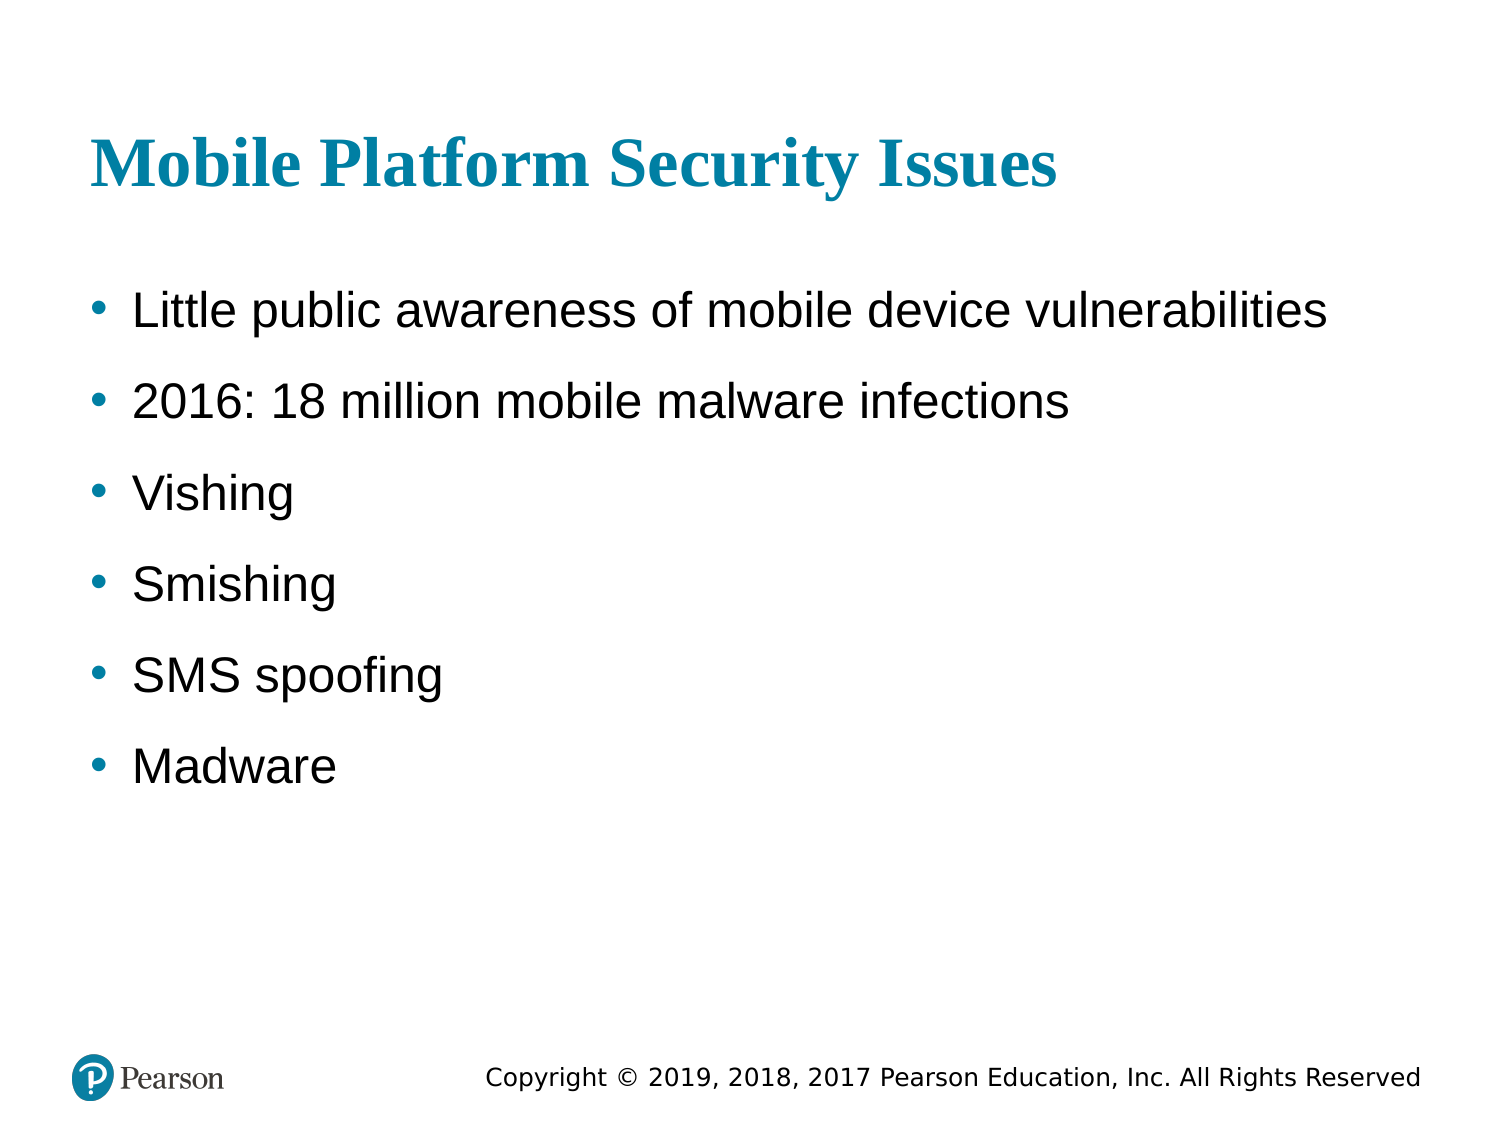

# Mobile Platform Security Issues
Little public awareness of mobile device vulnerabilities
2016: 18 million mobile malware infections
Vishing
Smishing
S M S spoofing
Madware